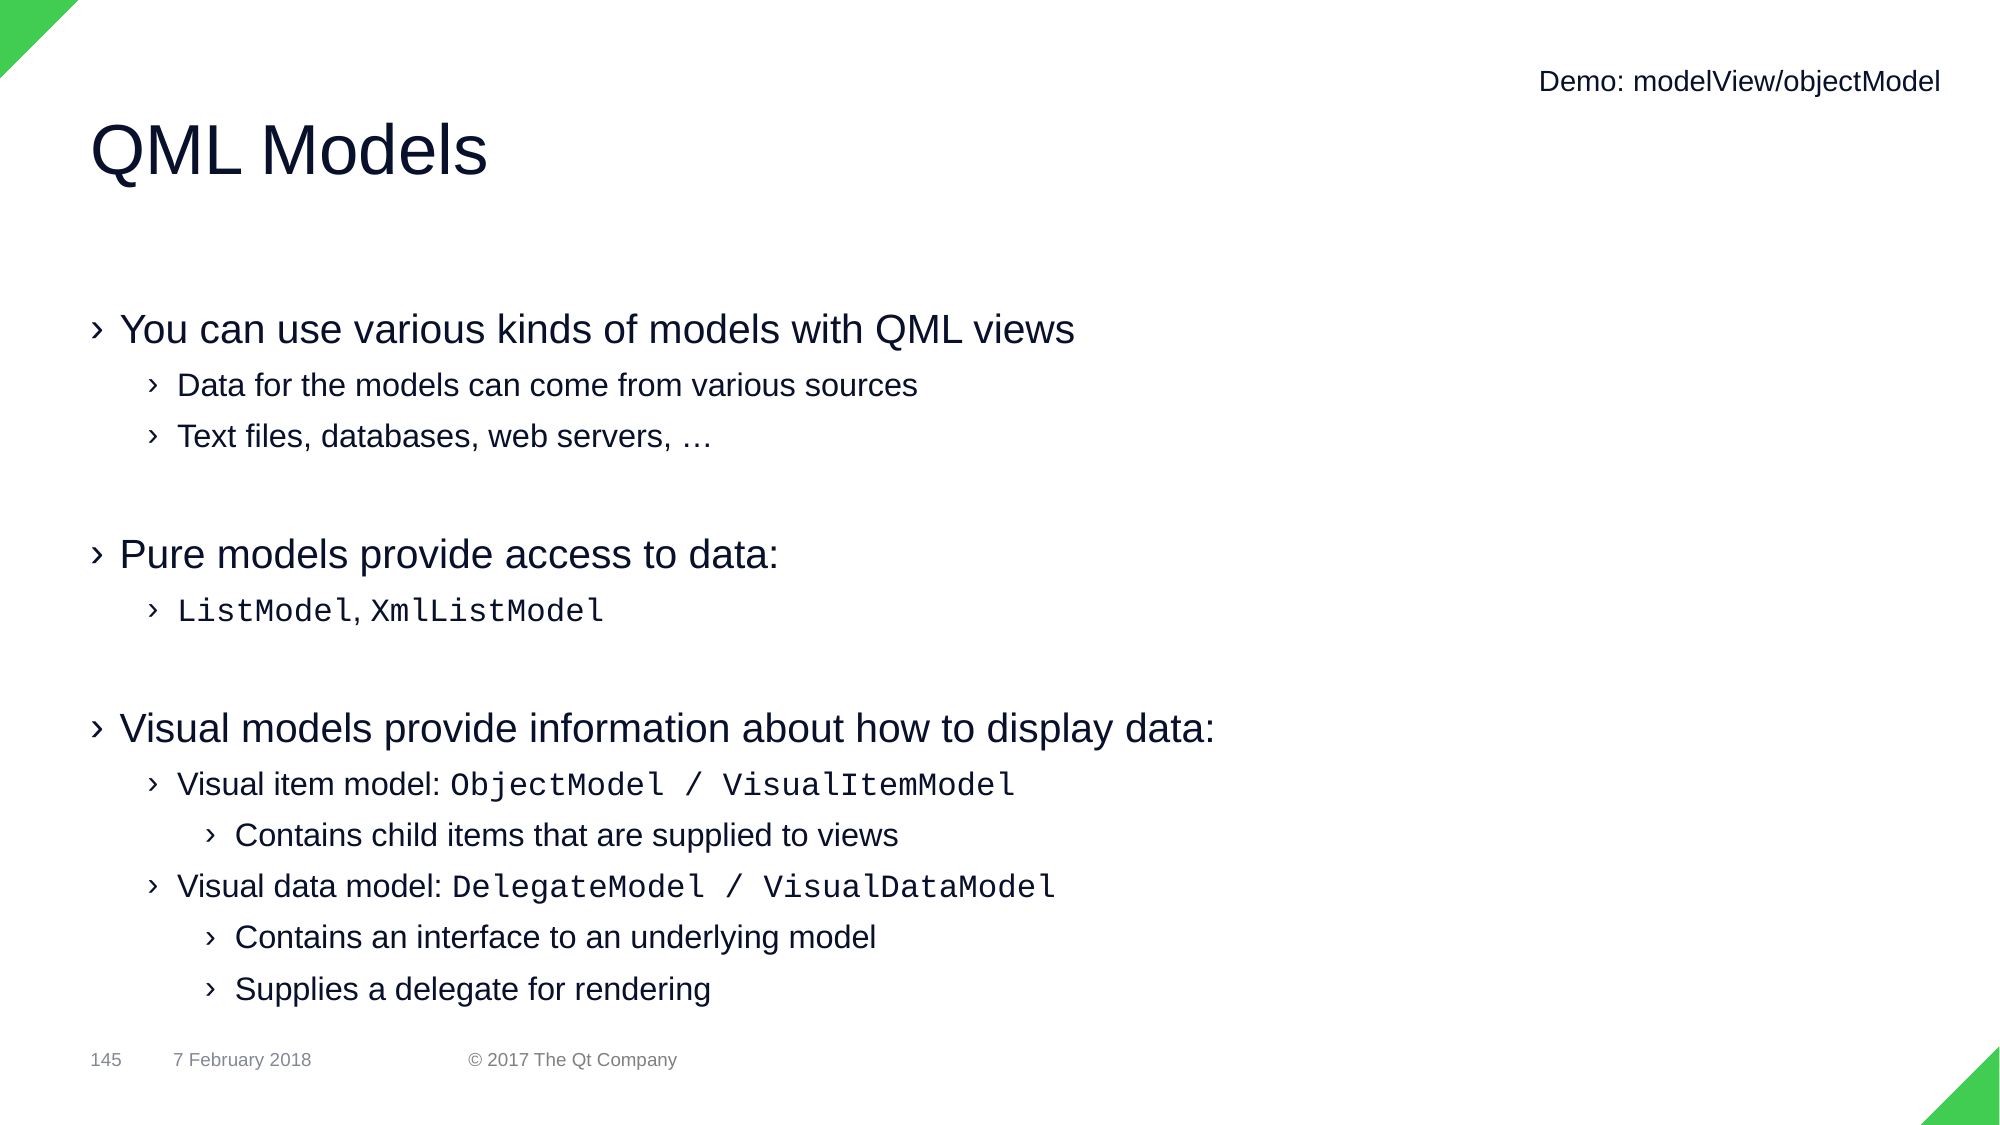

Demo: modelView/objectModel
# QML Models
You can use various kinds of models with QML views
Data for the models can come from various sources
Text files, databases, web servers, …

Pure models provide access to data:
ListModel, XmlListModel

Visual models provide information about how to display data:
Visual item model: ObjectModel / VisualItemModel
Contains child items that are supplied to views
Visual data model: DelegateModel / VisualDataModel
Contains an interface to an underlying model
Supplies a delegate for rendering

145
© 2017 The Qt Company
7 February 2018